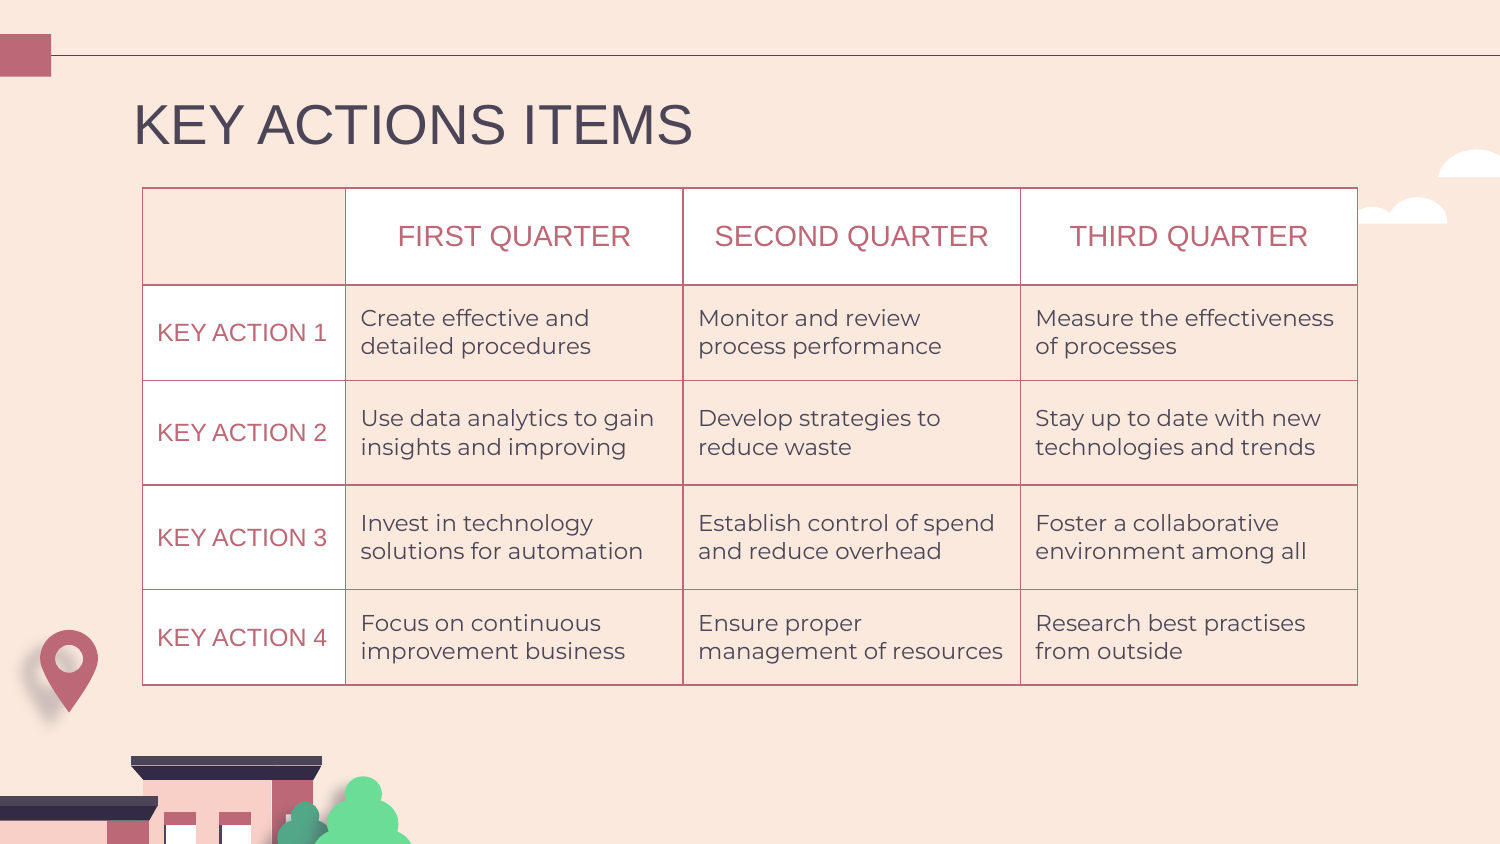

# KEY ACTIONS ITEMS
|  | FIRST QUARTER | SECOND QUARTER | THIRD QUARTER |
| --- | --- | --- | --- |
| KEY ACTION 1 | Create effective and detailed procedures | Monitor and review process performance | Measure the effectiveness of processes |
| KEY ACTION 2 | Use data analytics to gain insights and improving | Develop strategies to reduce waste | Stay up to date with new technologies and trends |
| KEY ACTION 3 | Invest in technology solutions for automation | Establish control of spend and reduce overhead | Foster a collaborative environment among all |
| KEY ACTION 4 | Focus on continuous improvement business | Ensure proper management of resources | Research best practises from outside |